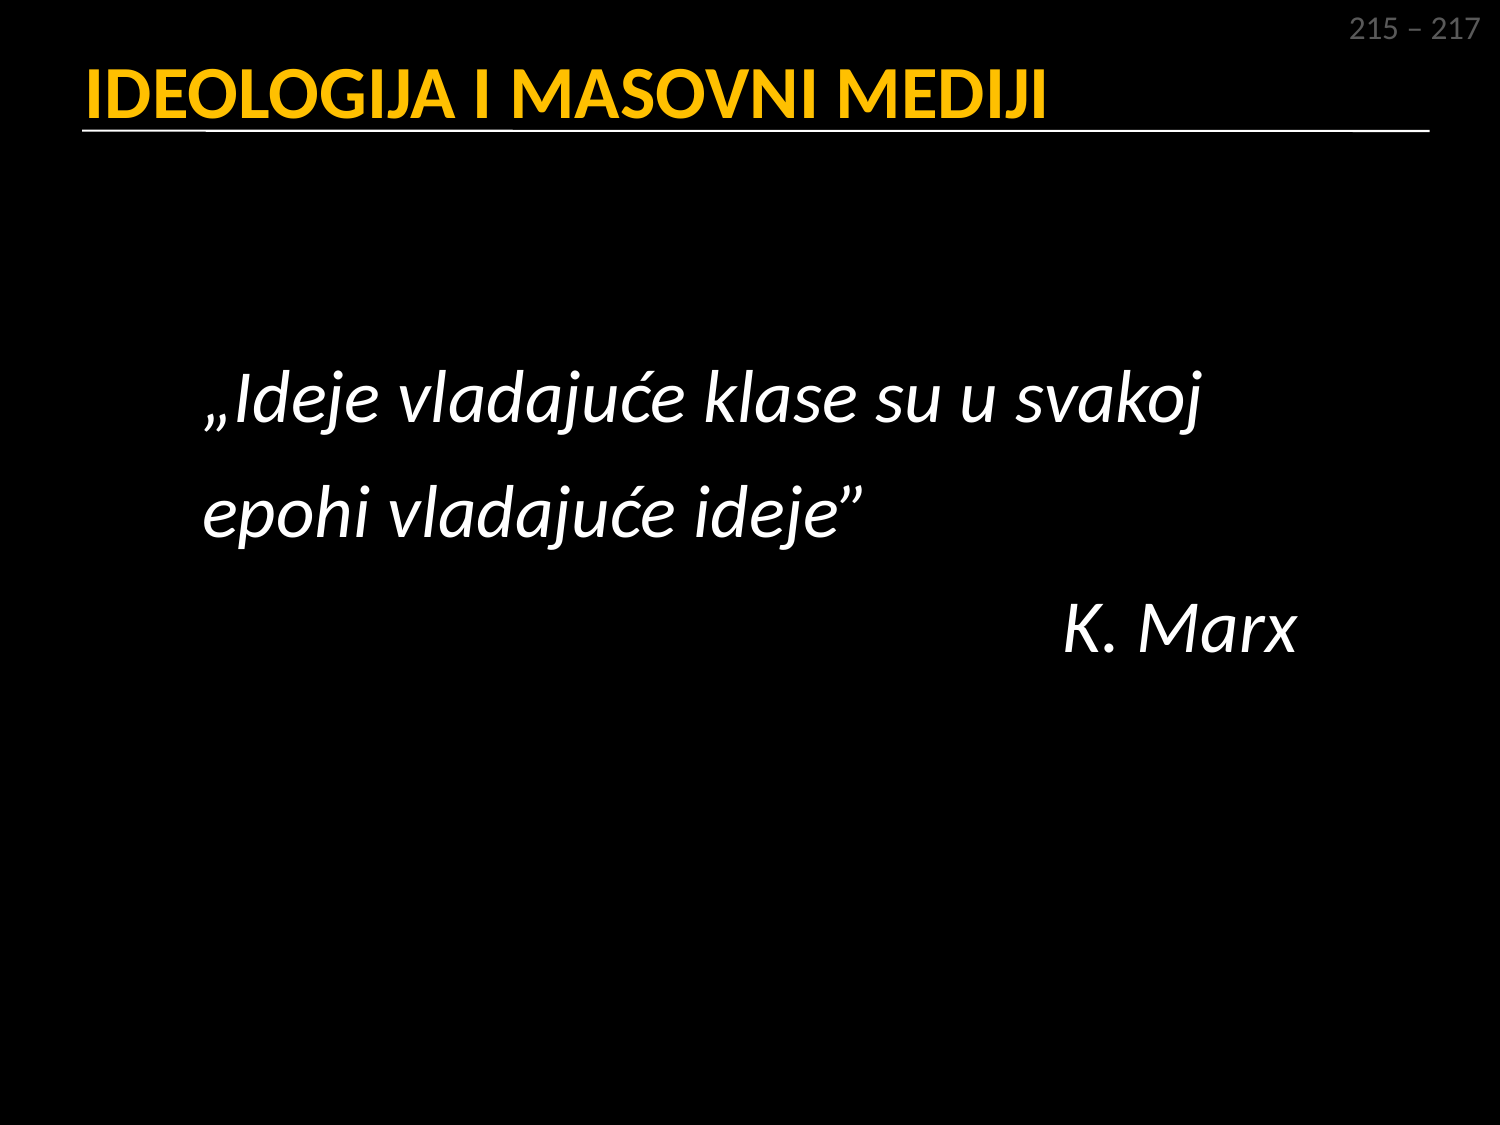

215 – 217
IDEOLOGIJA I MASOVNI MEDIJI
„Ideje vladajuće klase su u svakoj
epohi vladajuće ideje”
K. Marx